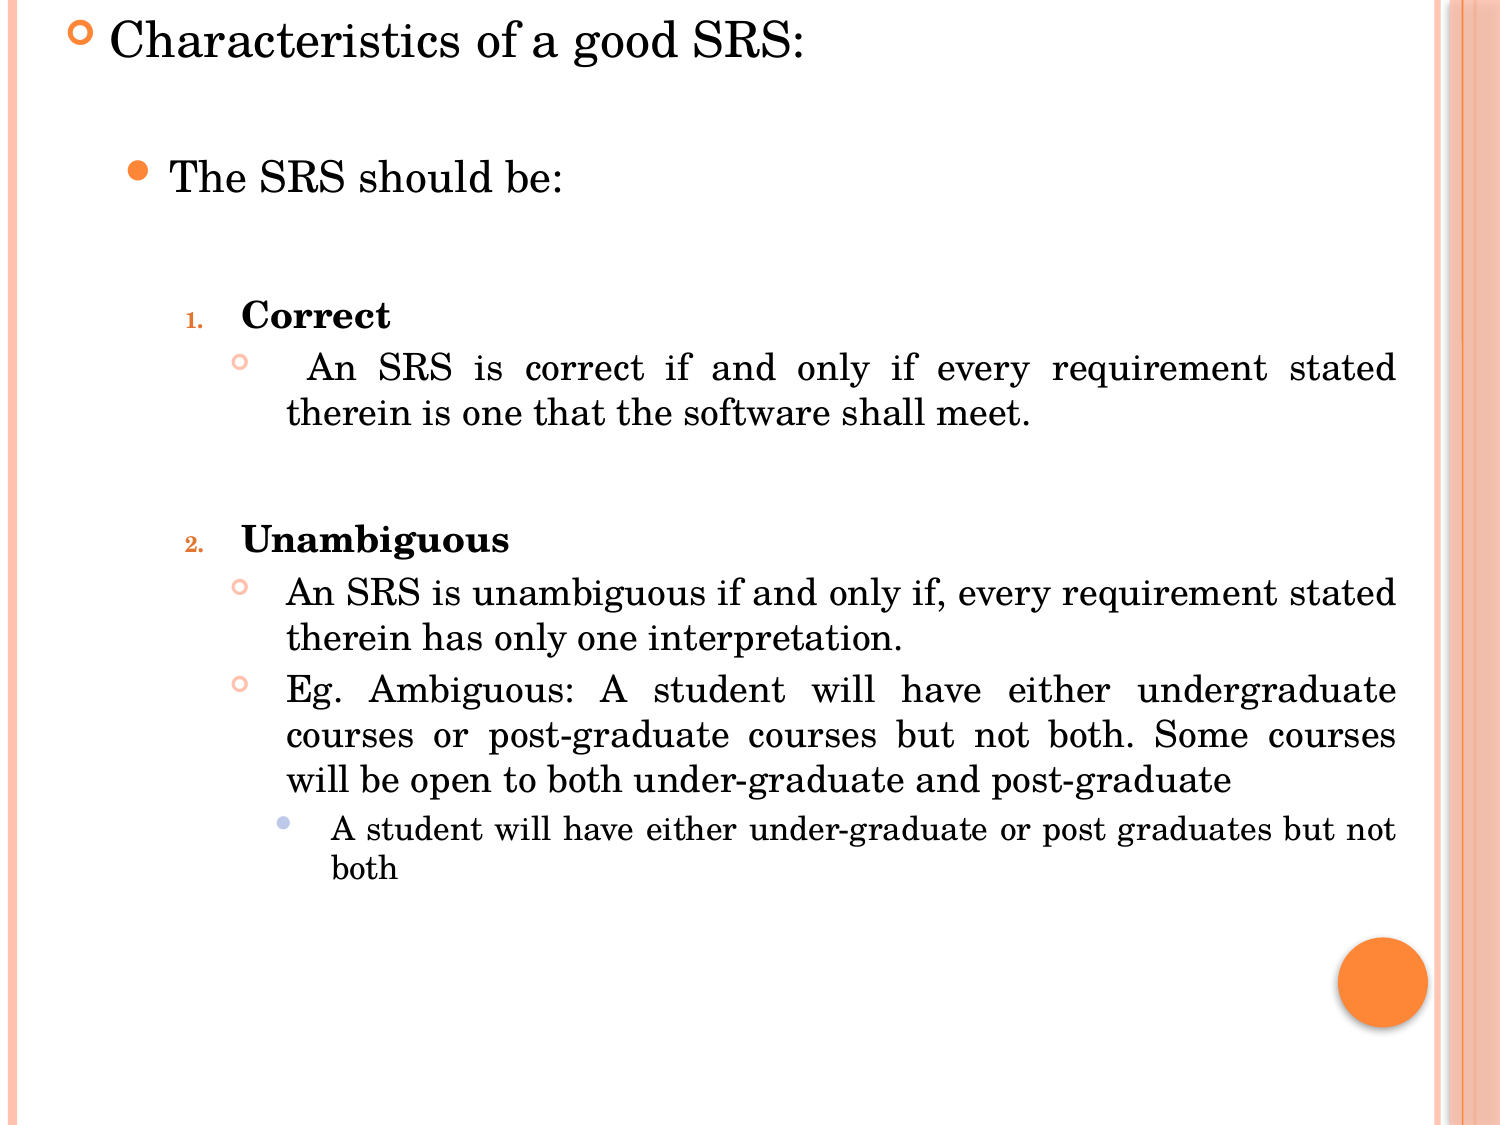

Characteristics of a good SRS:

The SRS should be:

Correct
 An SRS is correct if and only if every requirement stated therein is one that the software shall meet.

Unambiguous
An SRS is unambiguous if and only if, every requirement stated therein has only one interpretation.
Eg. Ambiguous: A student will have either undergraduate courses or post-graduate courses but not both. Some courses will be open to both under-graduate and post-graduate
A student will have either under-graduate or post graduates but not both